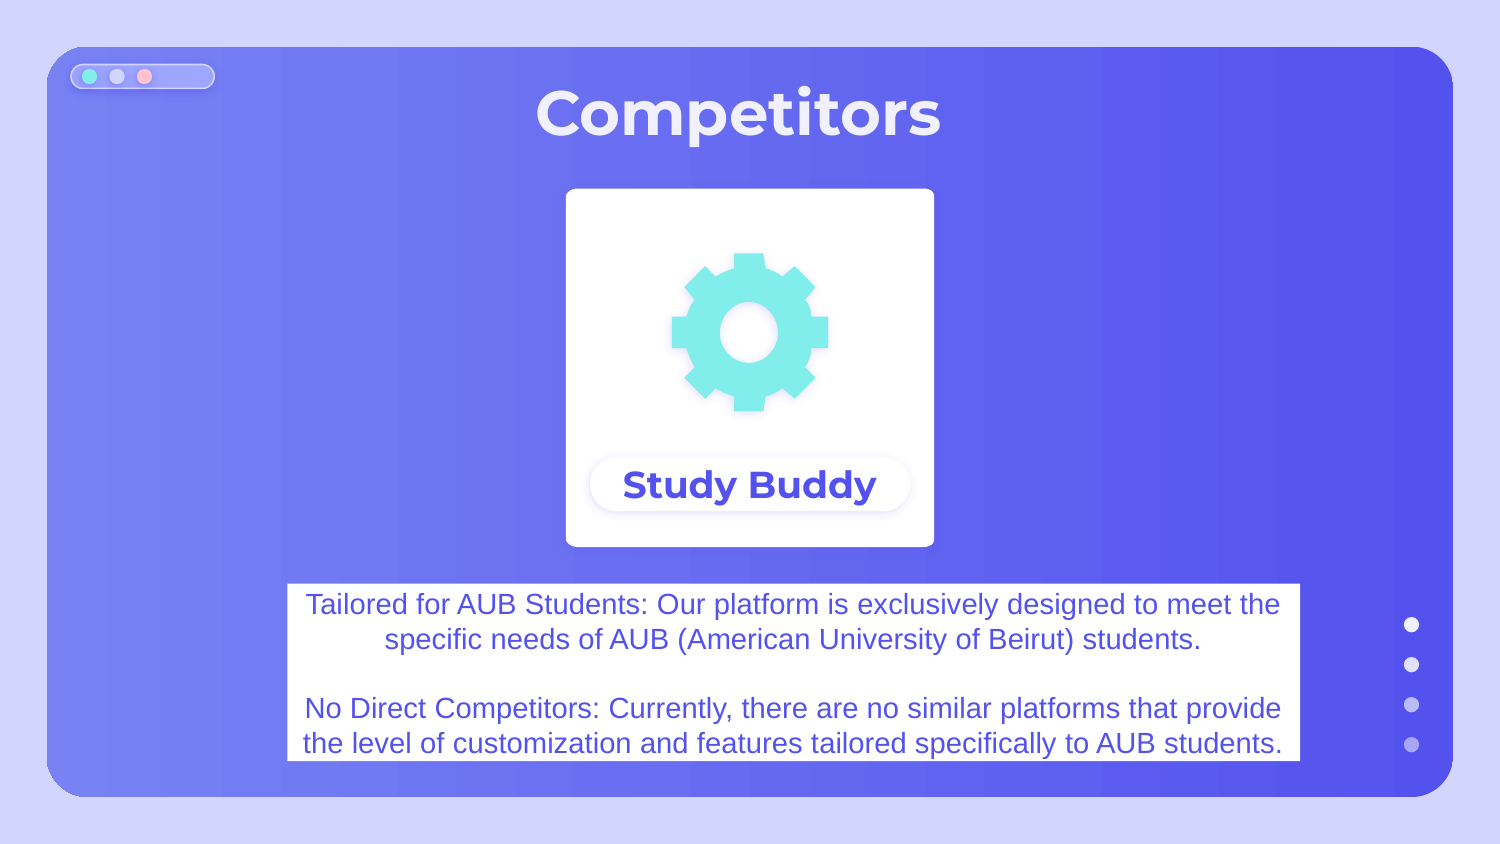

# Competitors

Study Buddy
Tailored for AUB Students: Our platform is exclusively designed to meet the specific needs of AUB (American University of Beirut) students.

No Direct Competitors: Currently, there are no similar platforms that provide the level of customization and features tailored specifically to AUB students.